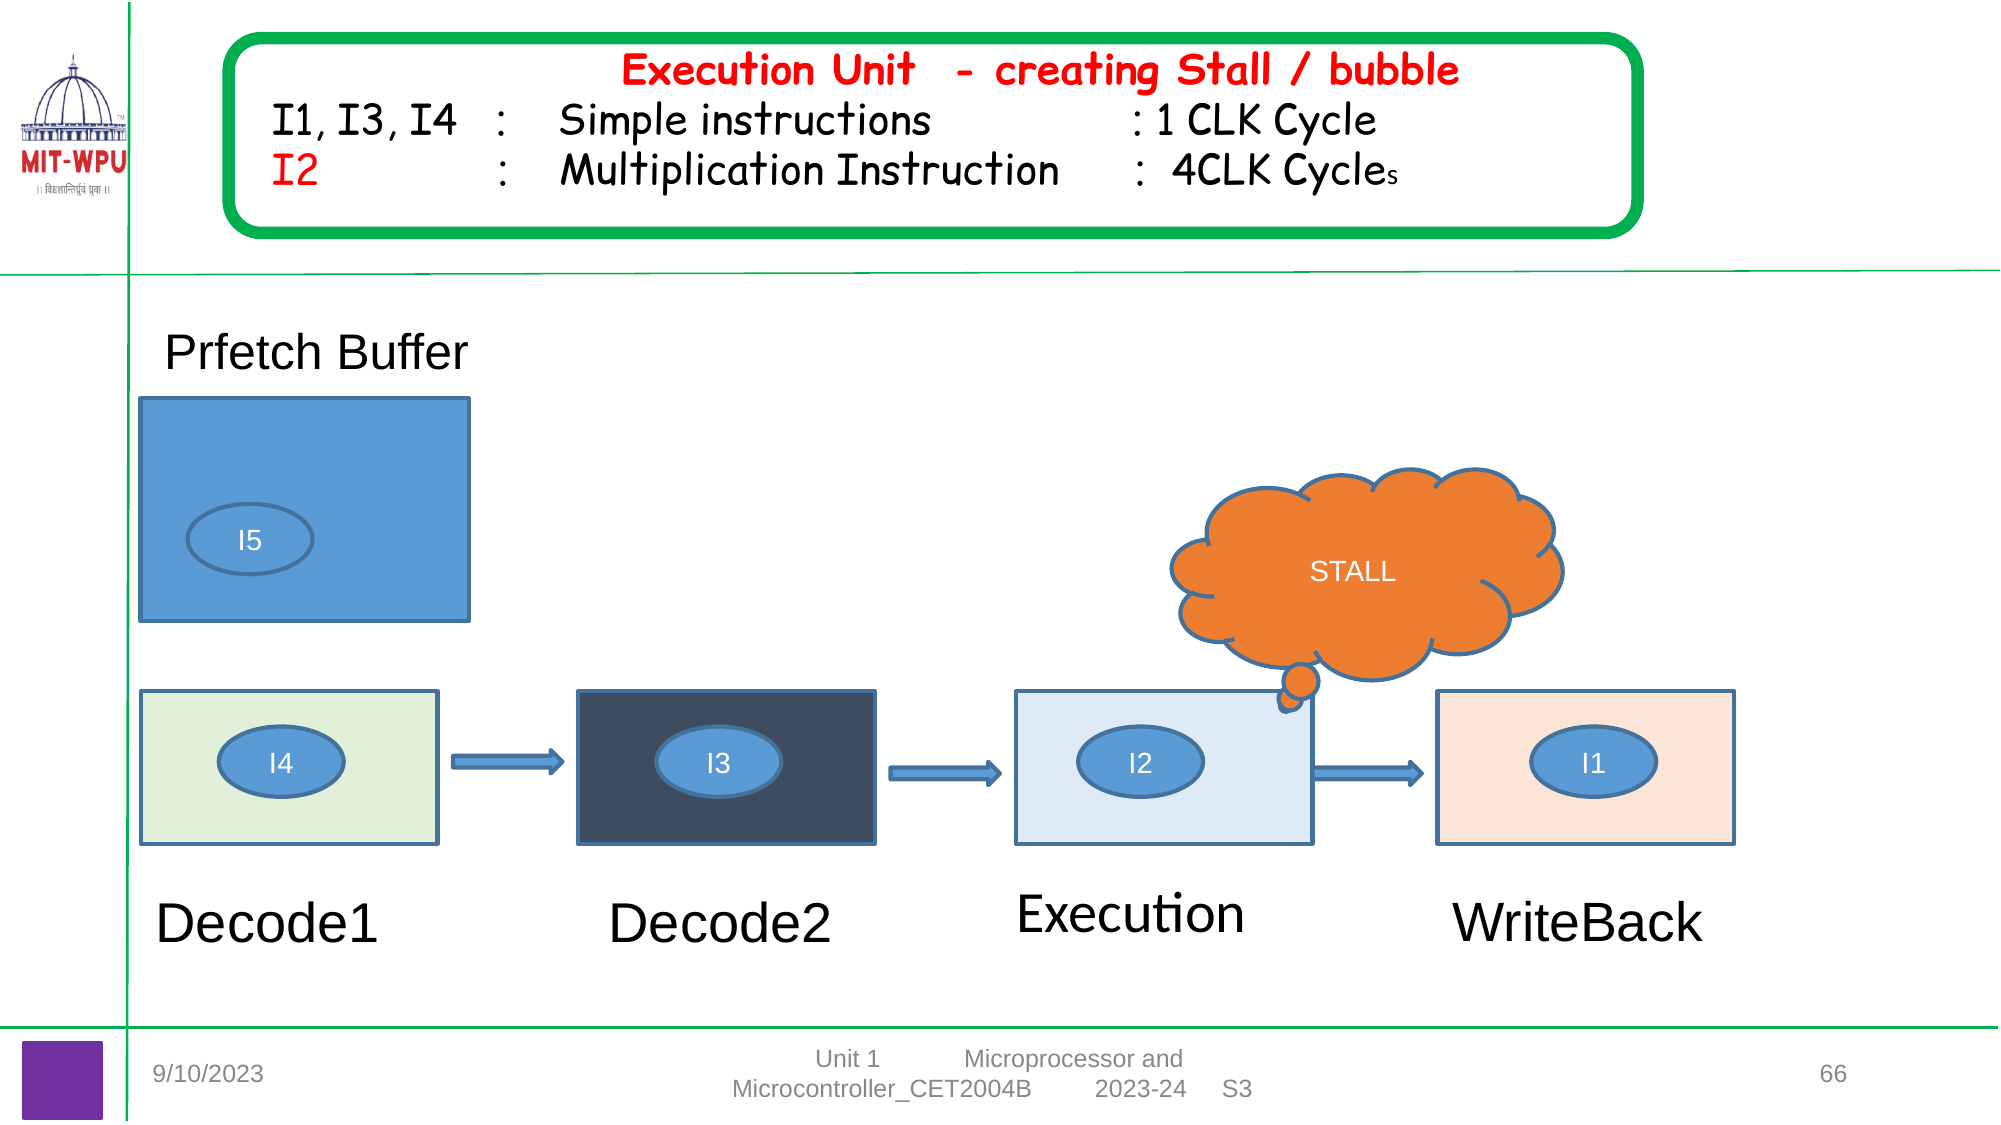

Execution Unit  - creating Stall / bubble
I1, I3, I4   :    Simple instructions                : 1 CLK Cycle
I2   	      :    Multiplication Instruction      :  4CLK Cycles

Prfetch Buffer

STALL
I5

I4
I3
I2
I1

Execution
Decode1

Decode2

WriteBack

9/10/2023
Unit 1            Microprocessor and Microcontroller_CET2004B         2023-24     S3
66